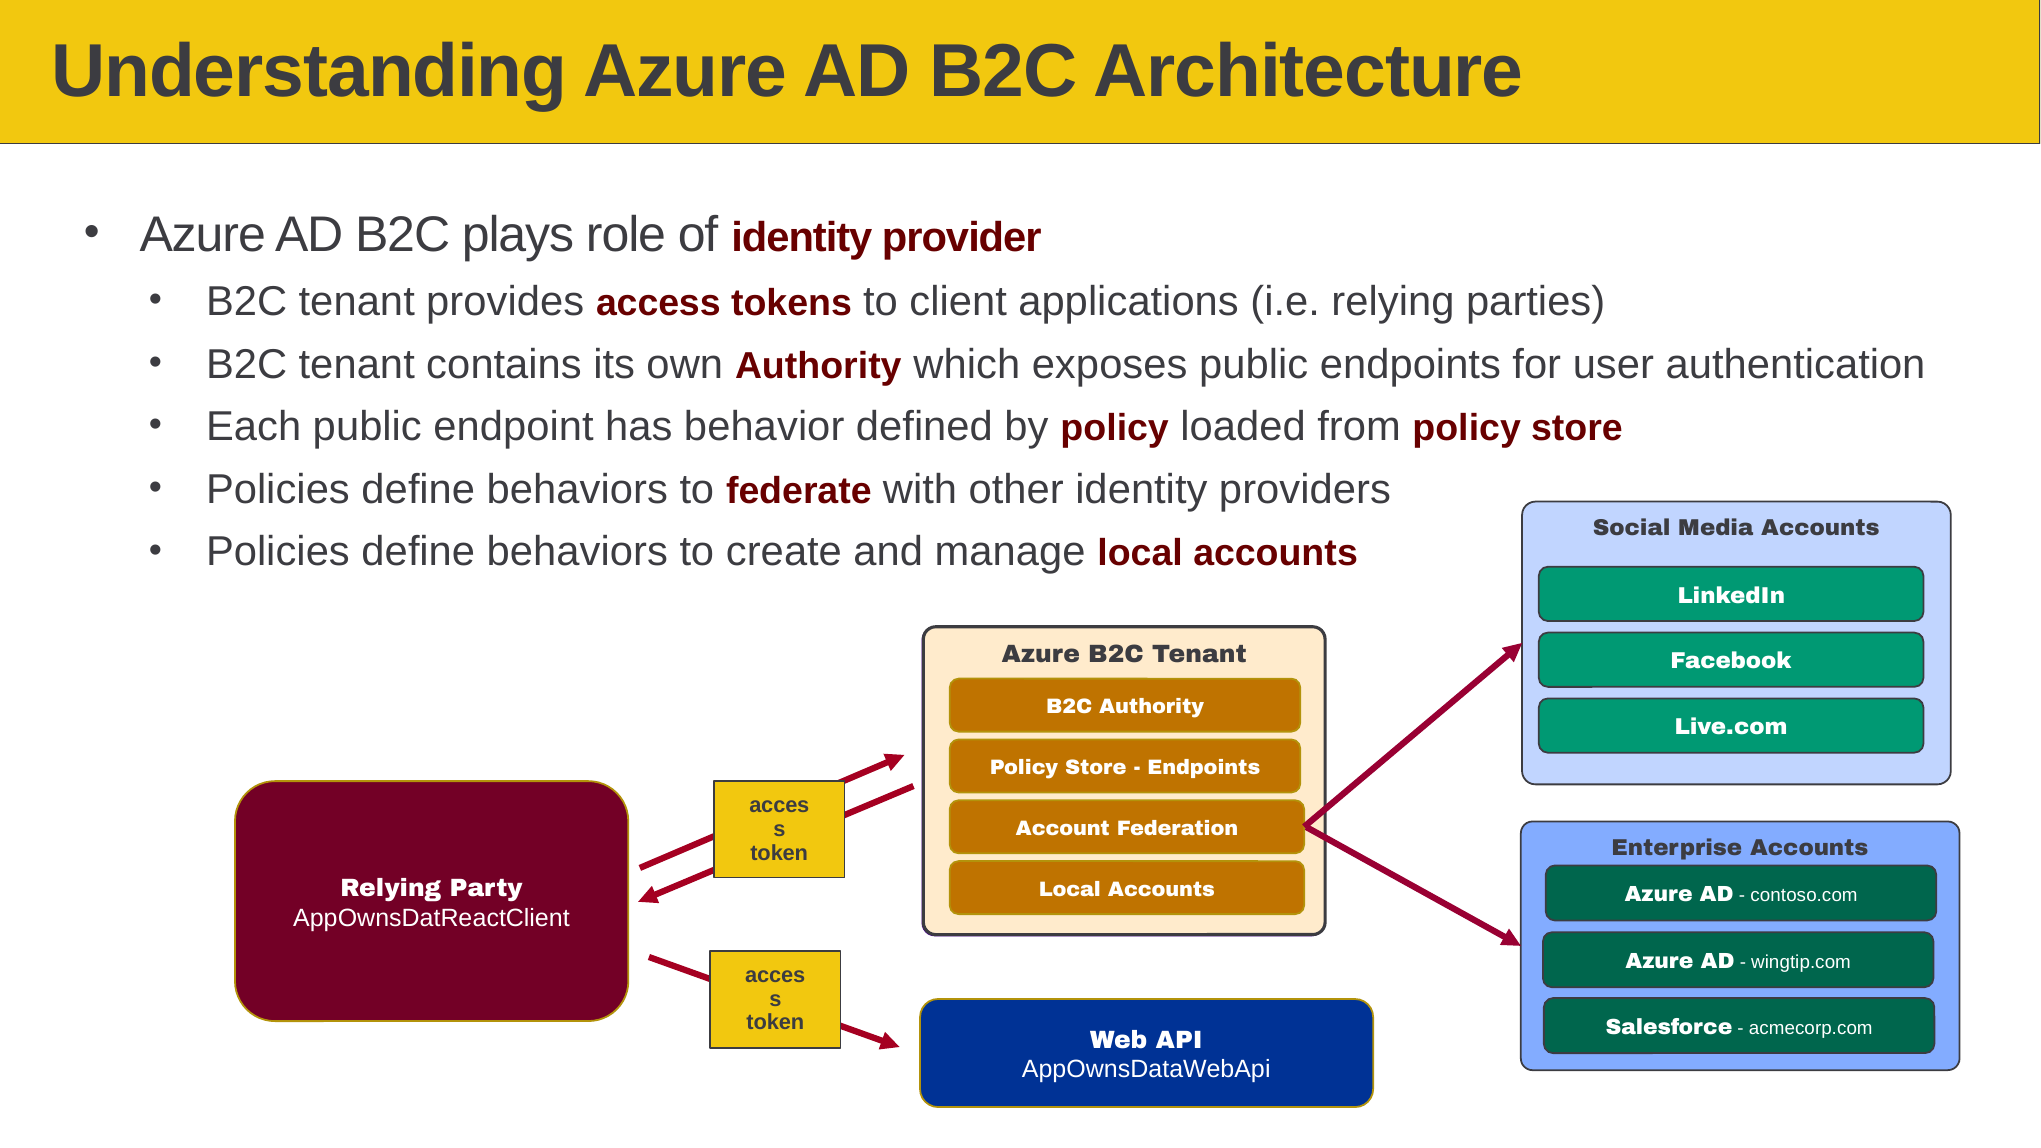

# Understanding Azure AD B2C Architecture
Azure AD B2C plays role of identity provider
B2C tenant provides access tokens to client applications (i.e. relying parties)
B2C tenant contains its own Authority which exposes public endpoints for user authentication
Each public endpoint has behavior defined by policy loaded from policy store
Policies define behaviors to federate with other identity providers
Policies define behaviors to create and manage local accounts

Social Media Accounts
LinkedIn
Facebook
Live.com
Azure B2C Tenant
Identity Provider
authentication services
B2C Authority
Policy Store - Endpoints
access
token
Relying Party
AppOwnsDatReactClient
Account Federation
Enterprise Accounts
Azure AD - contoso.com
Azure AD - wingtip.com
Salesforce - acmecorp.com
Local Accounts
access
token
Web API
AppOwnsDataWebApi